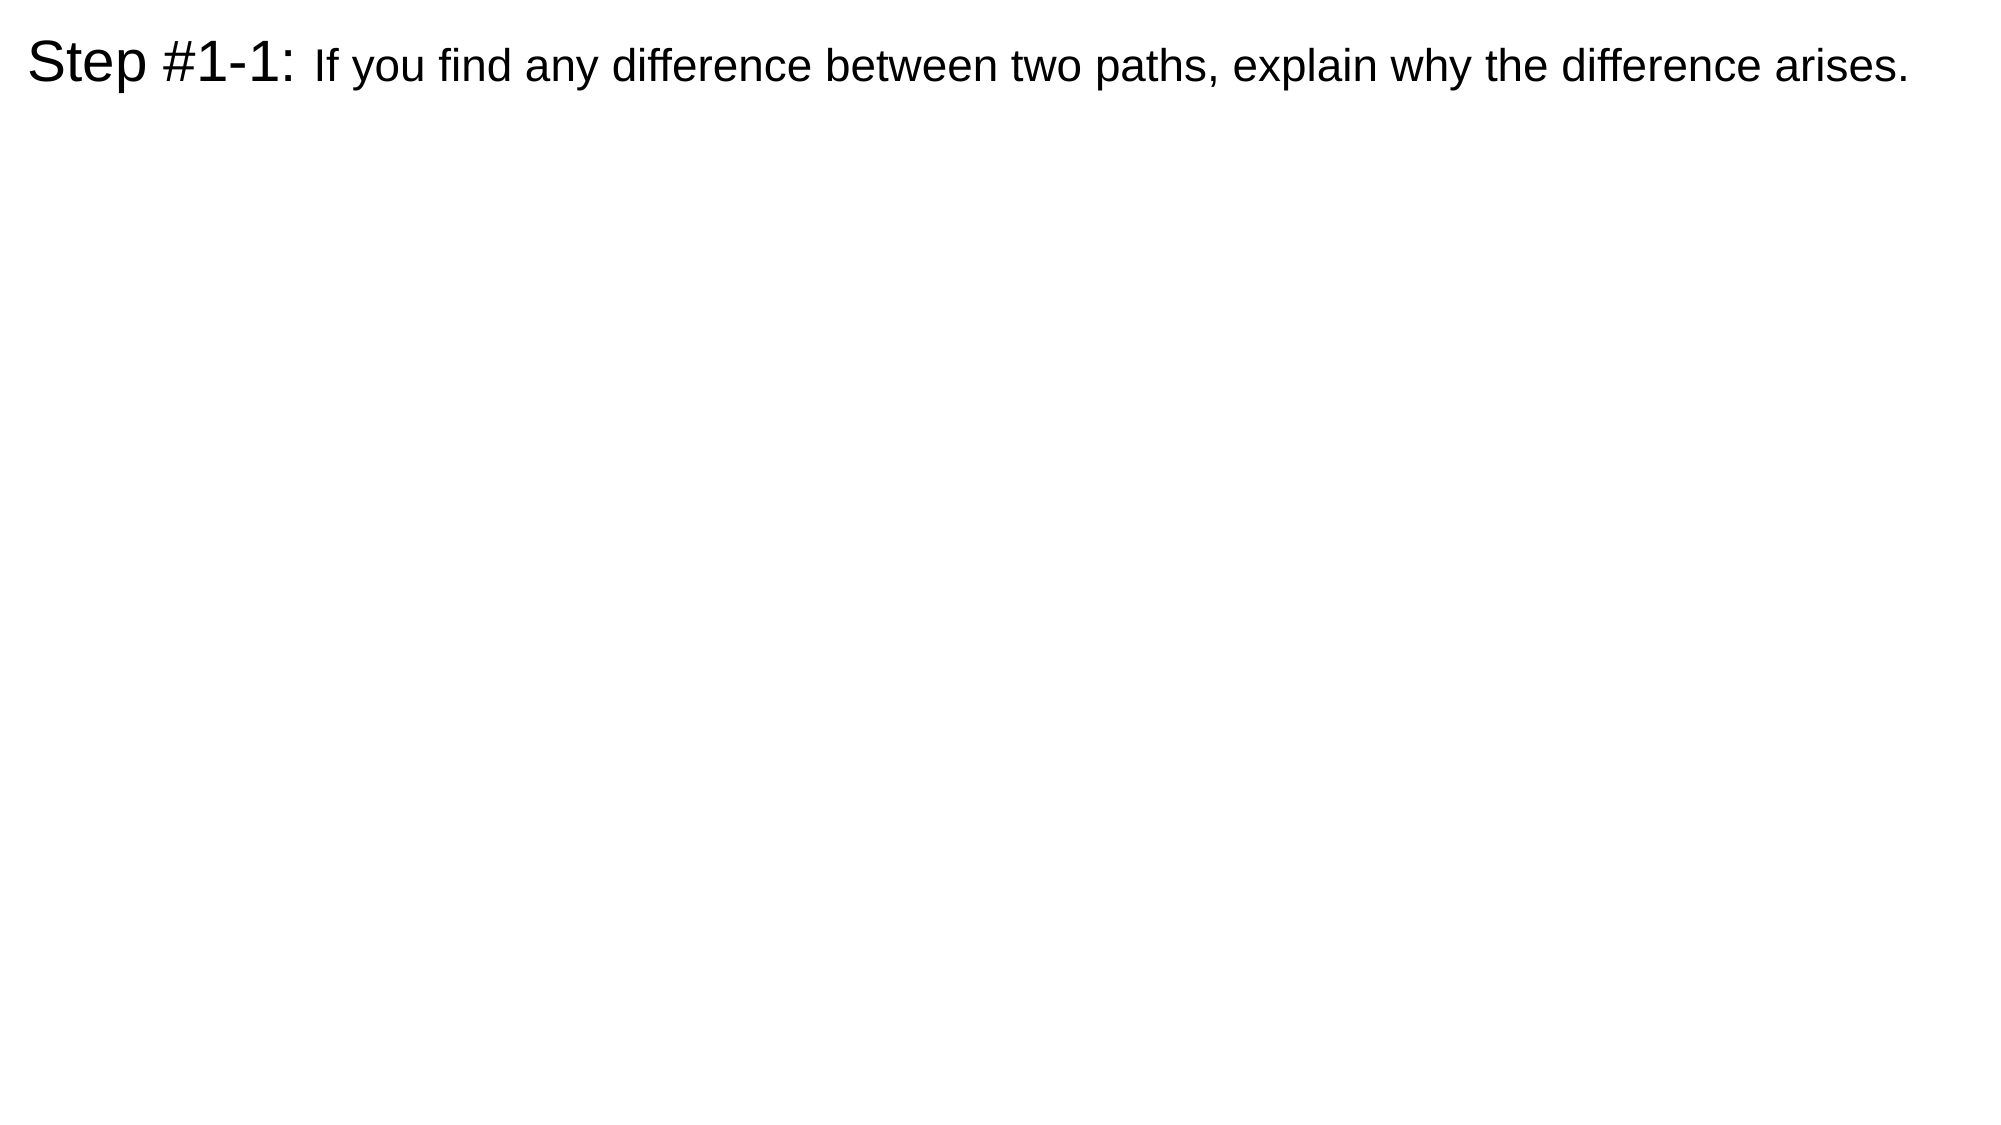

# Step #1-1: If you find any difference between two paths, explain why the difference arises.